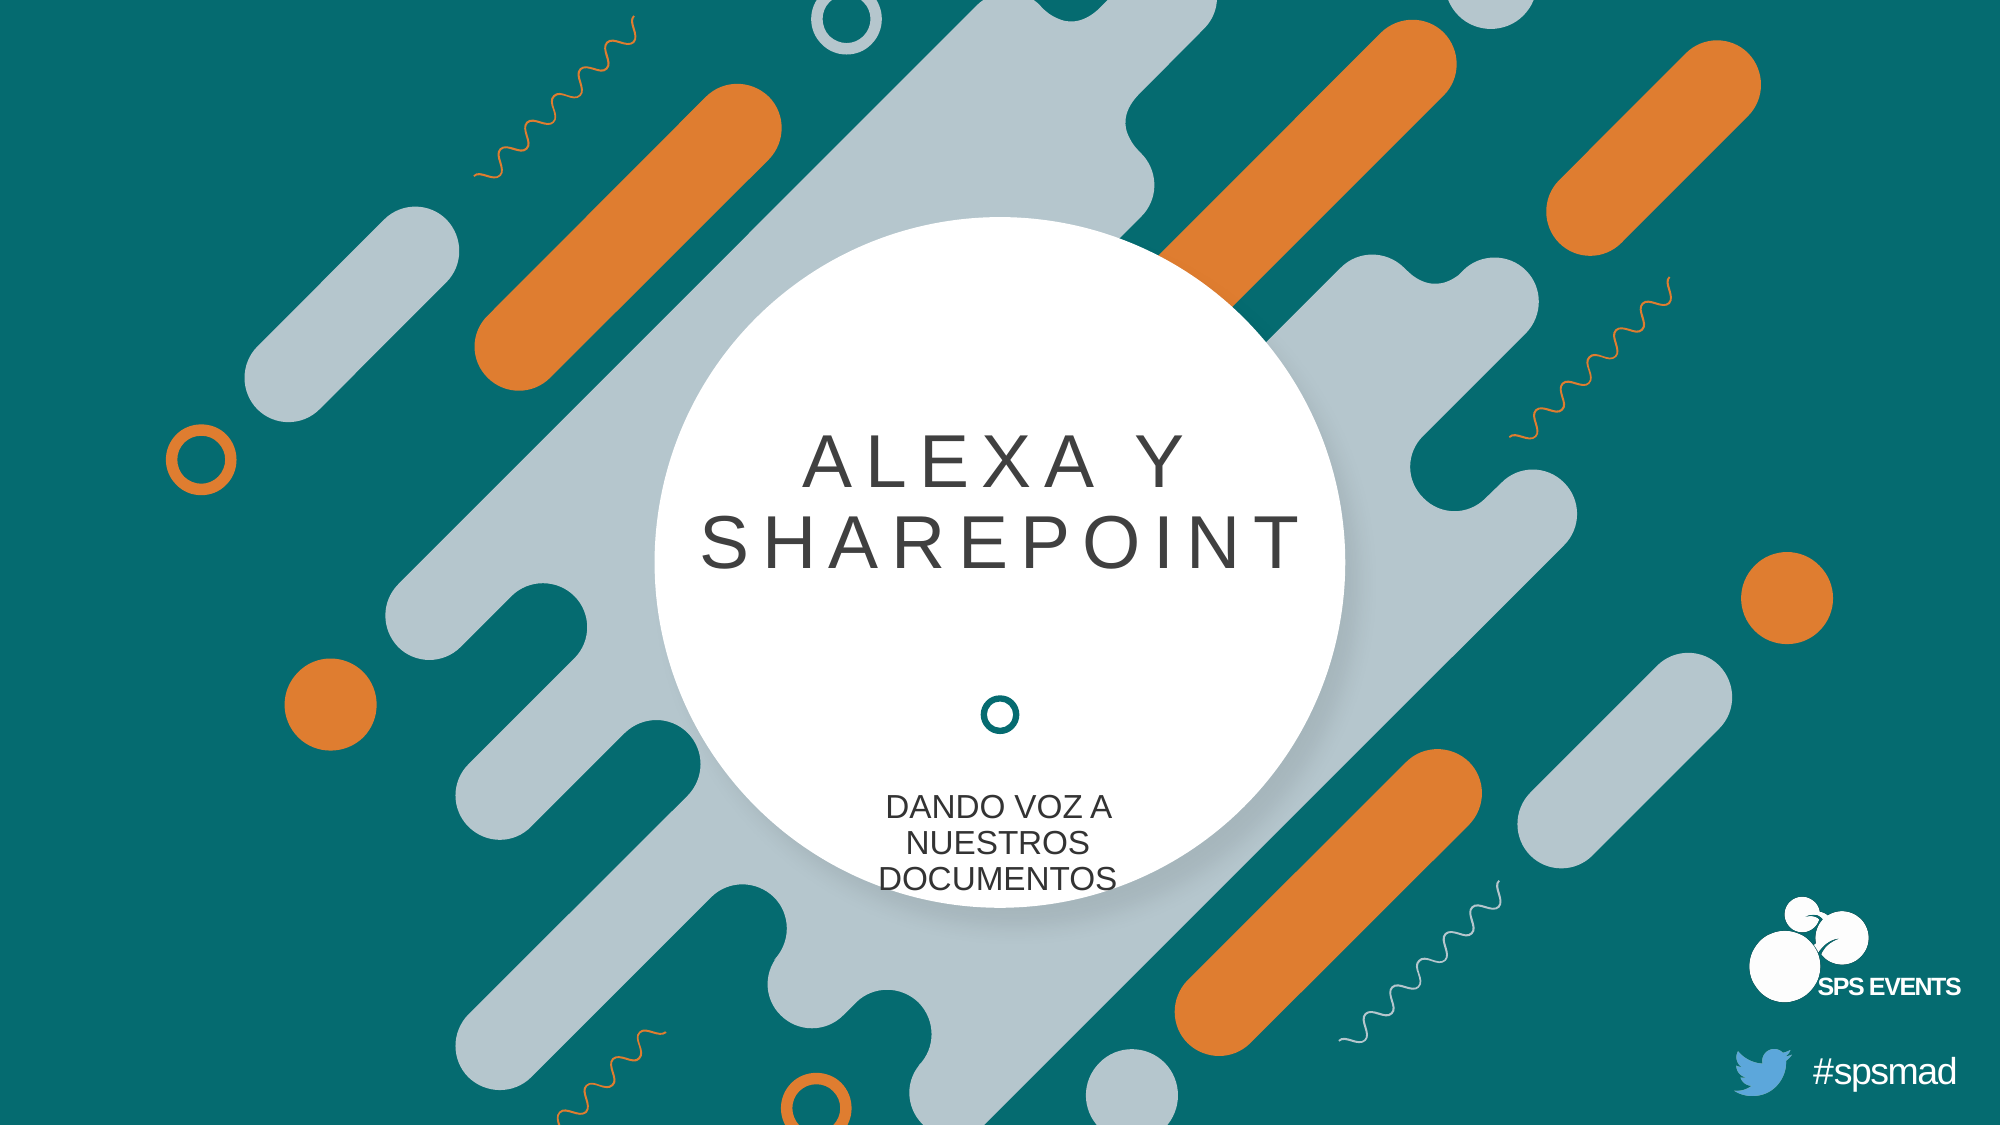

# ALEXA Y SHAREPOINT
DANDO VOZ A NUESTROS DOCUMENTOS